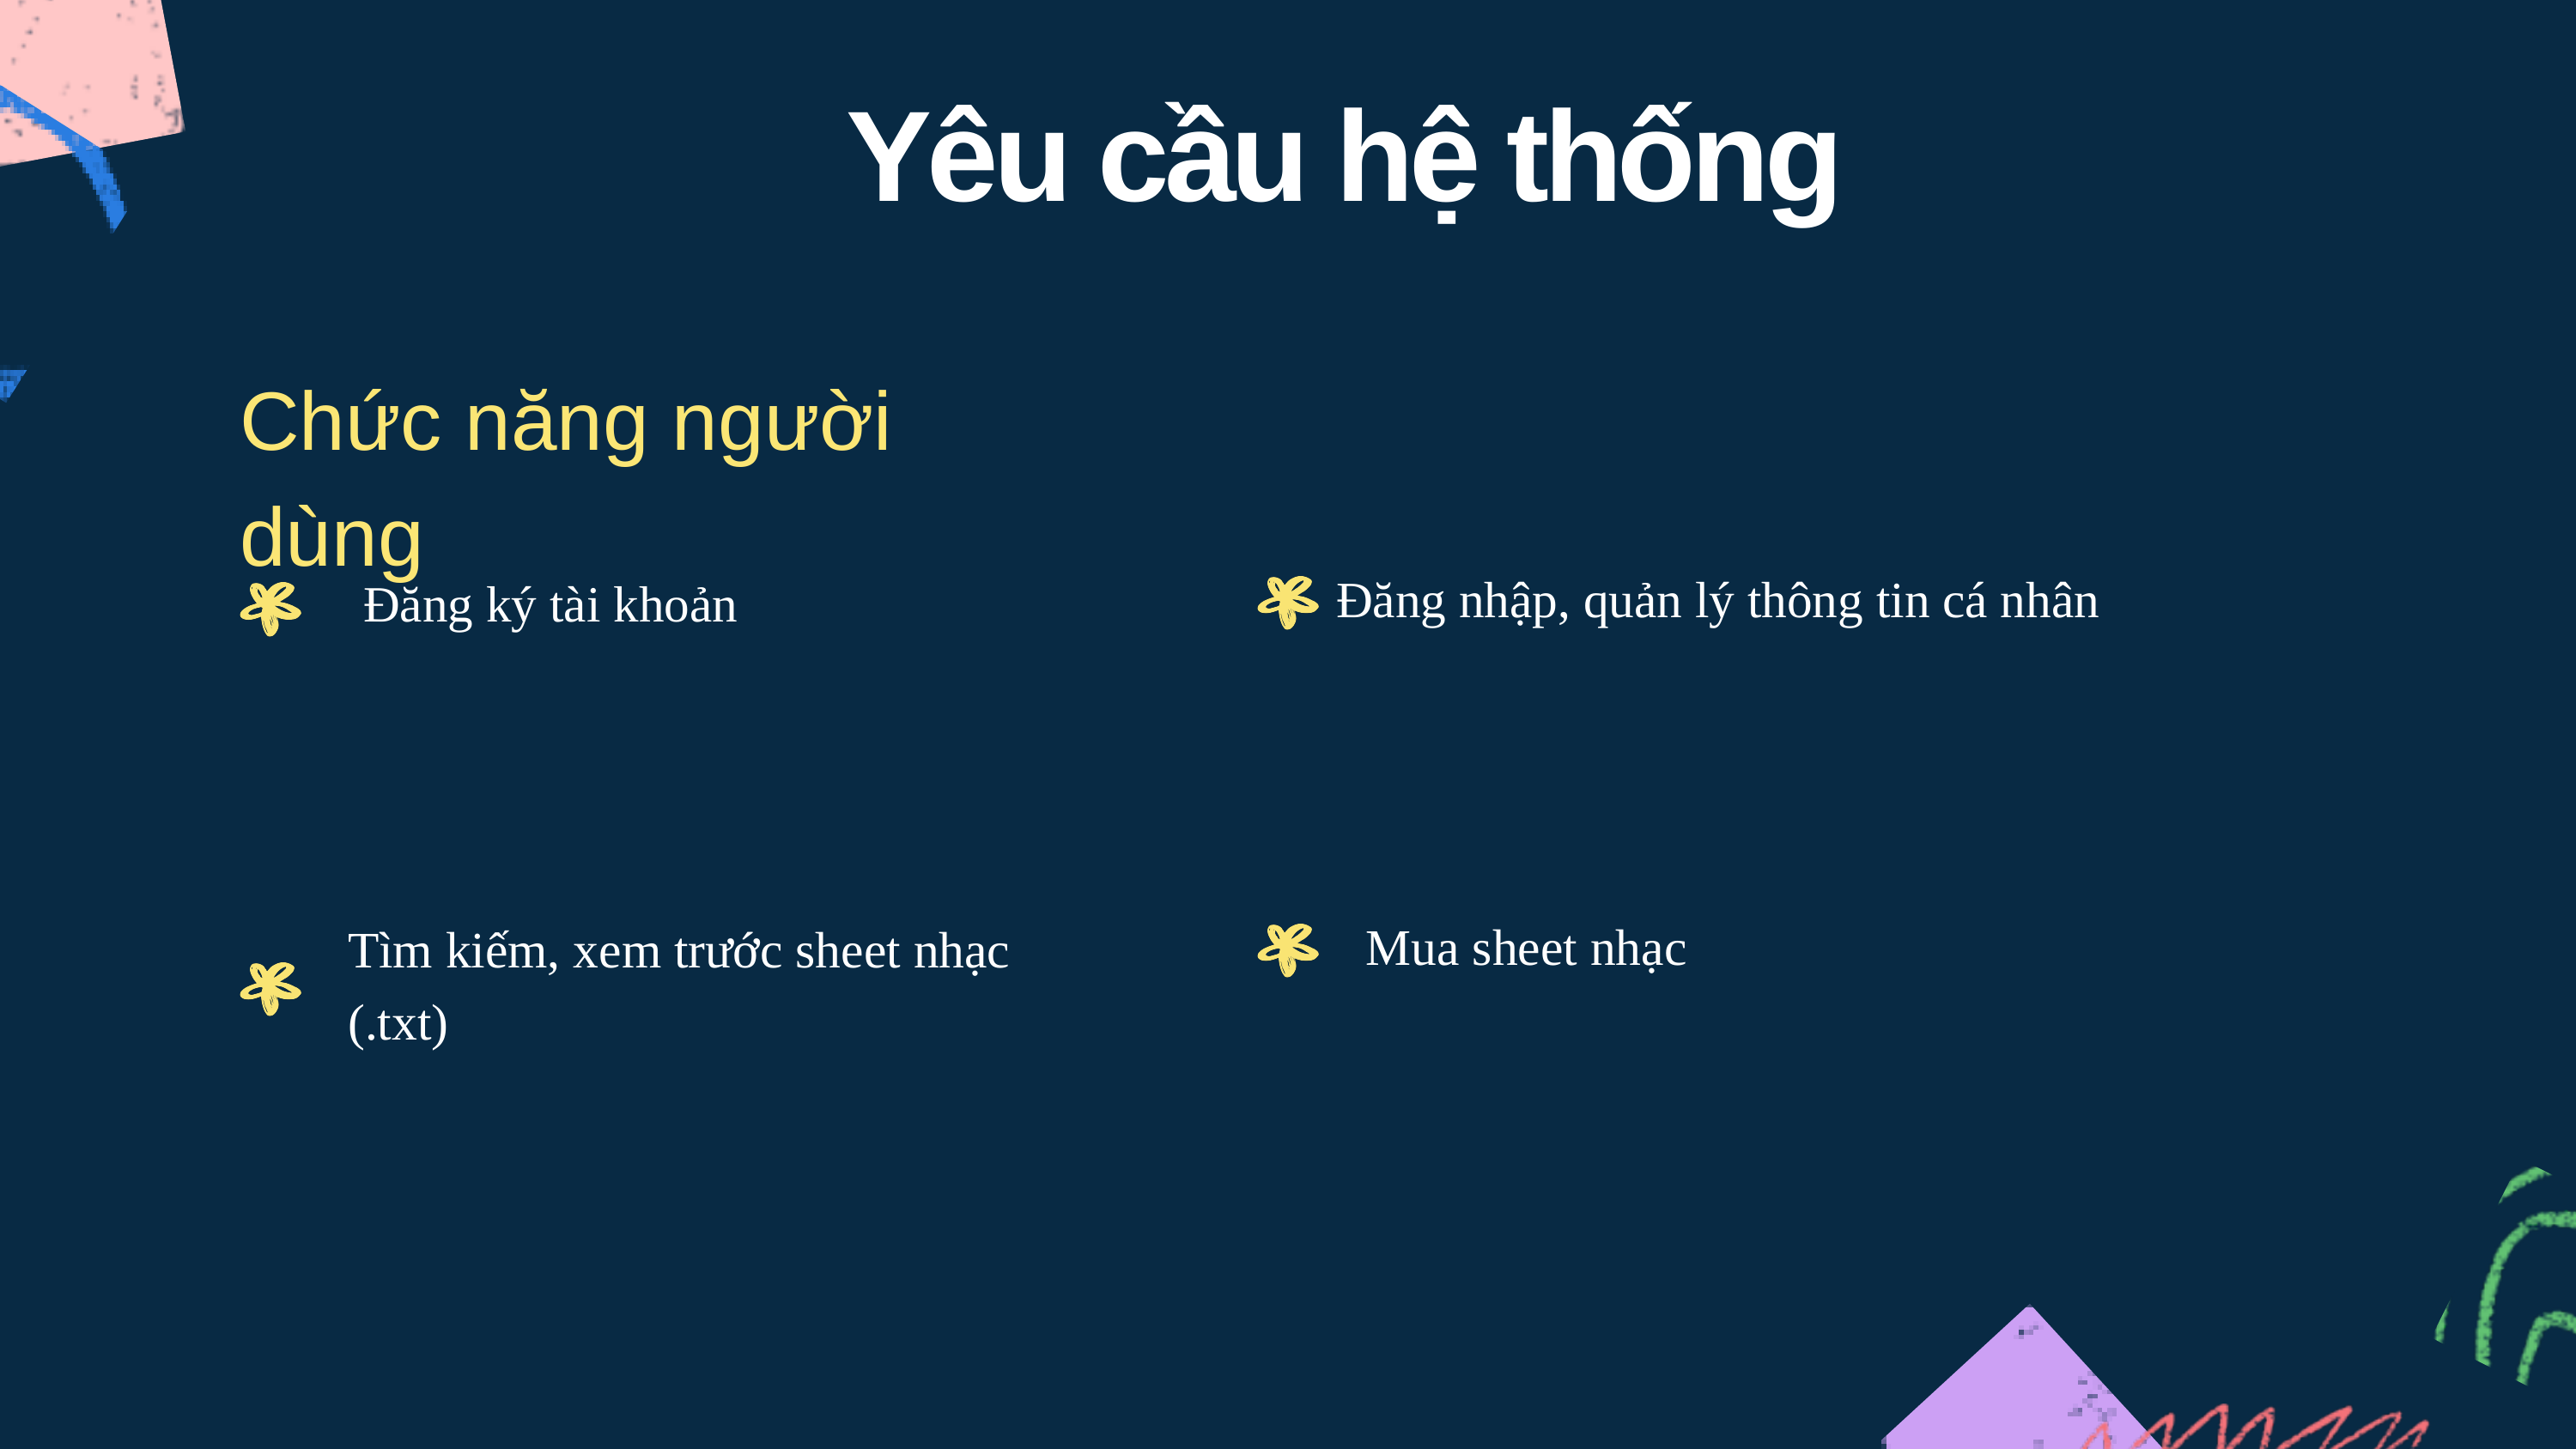

Yêu cầu hệ thống

Chức năng người dùng
Đăng nhập, quản lý thông tin cá nhân
Đăng ký tài khoản

Mua sheet nhạc
Tìm kiếm, xem trước sheet nhạc (.txt)